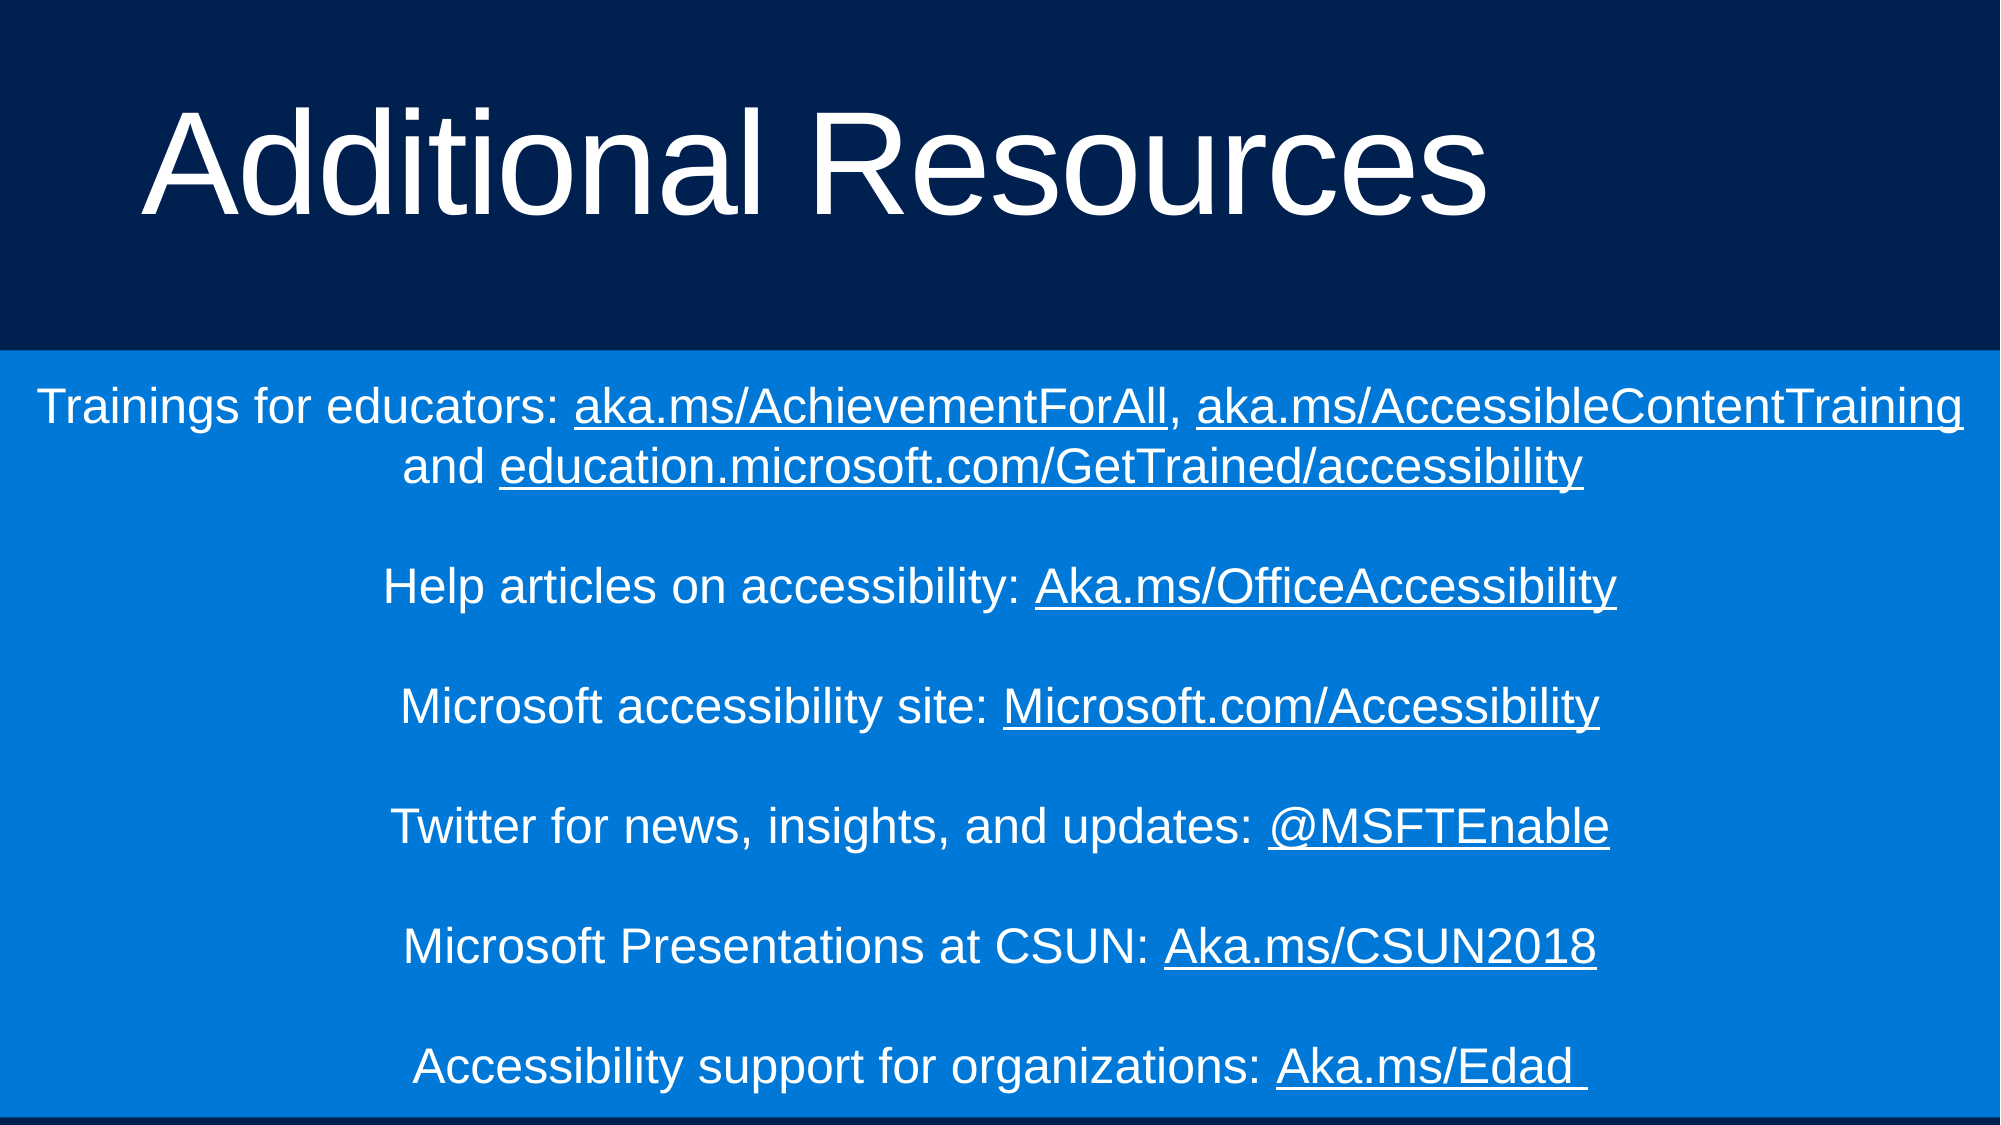

# Additional Resources
Trainings for educators: aka.ms/AchievementForAll, aka.ms/AccessibleContentTraining and education.microsoft.com/GetTrained/accessibility

Help articles on accessibility: Aka.ms/OfficeAccessibility

Microsoft accessibility site: Microsoft.com/Accessibility

Twitter for news, insights, and updates: @MSFTEnable

Microsoft Presentations at CSUN: Aka.ms/CSUN2018

Accessibility support for organizations: Aka.ms/Edad